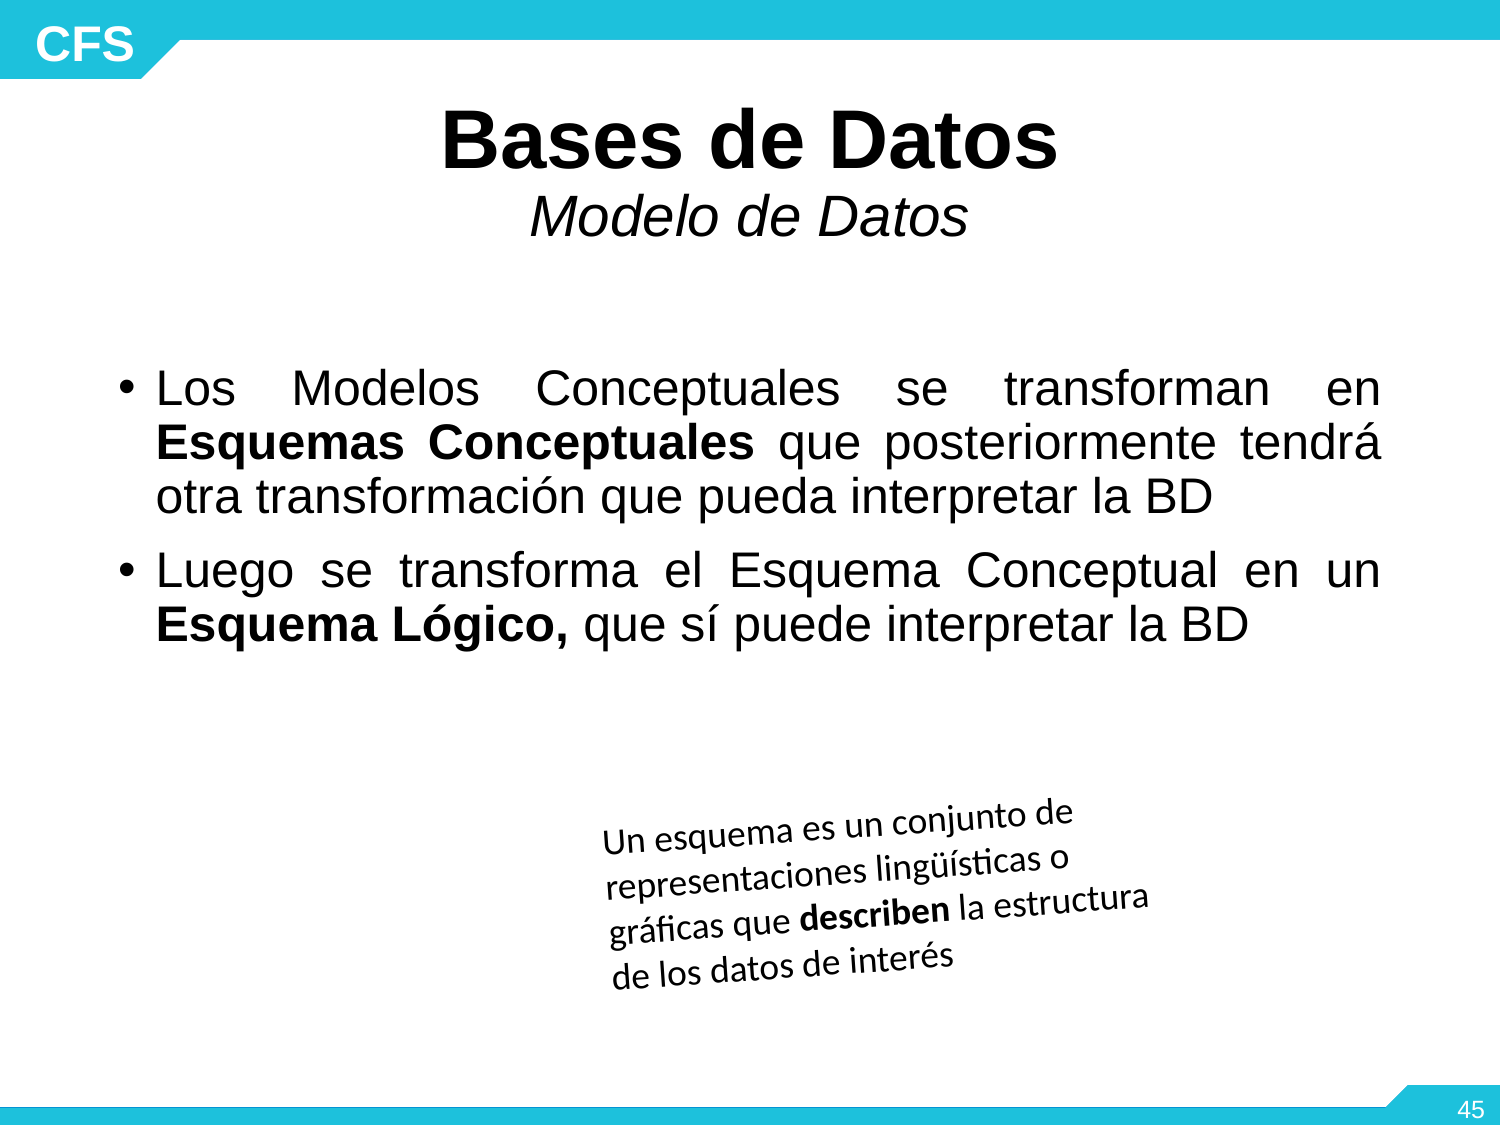

Bases de Datos
Modelo de Datos
Los Modelos Conceptuales se transforman en Esquemas Conceptuales que posteriormente tendrá otra transformación que pueda interpretar la BD
Luego se transforma el Esquema Conceptual en un Esquema Lógico, que sí puede interpretar la BD

Un esquema es un conjunto de representaciones lingüísticas o gráficas que describen la estructura de los datos de interés
45